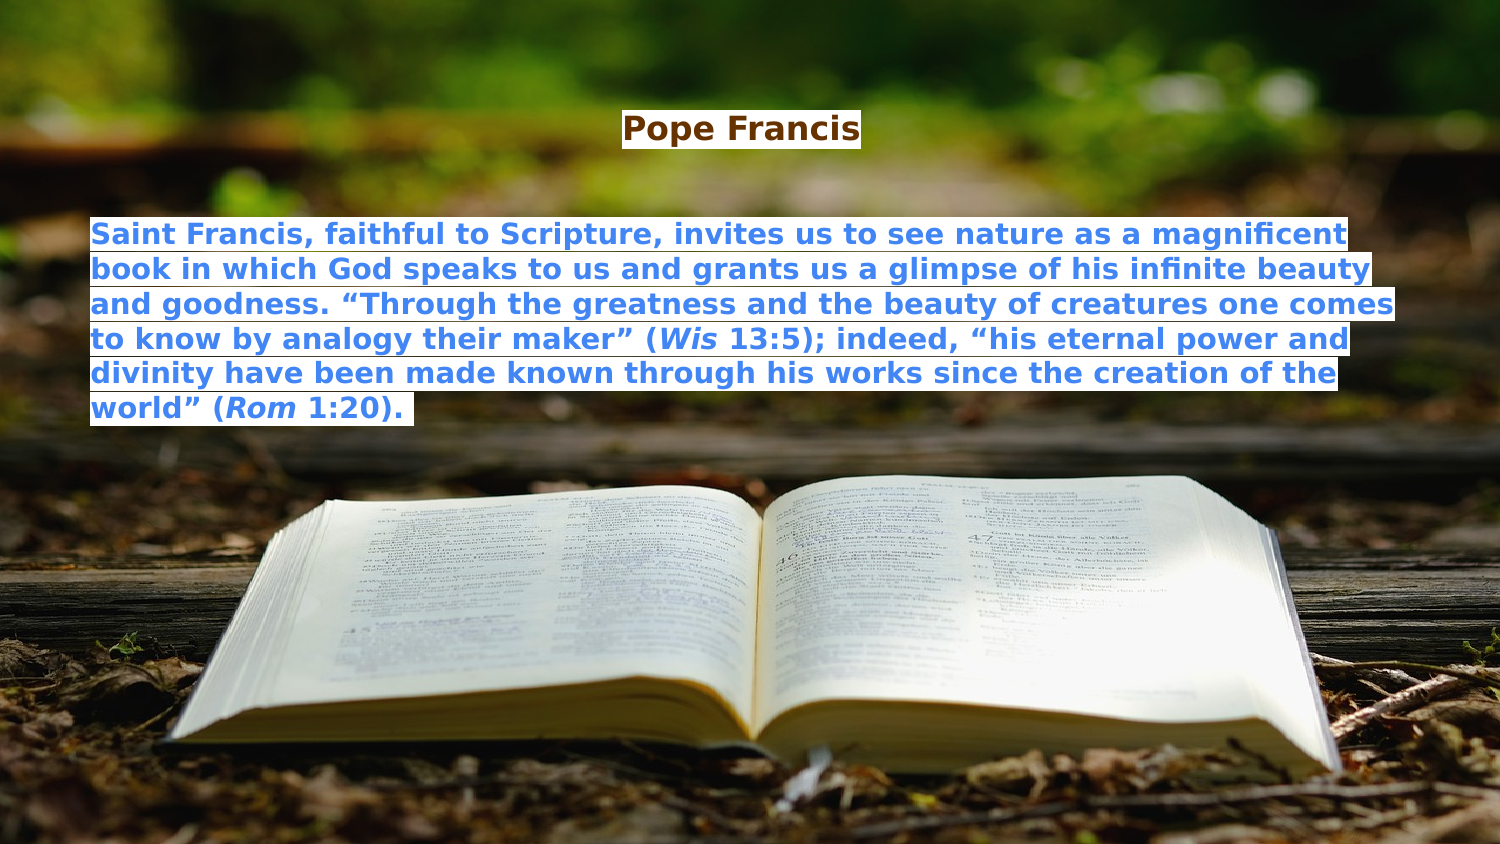

Pope Francis
Saint Francis, faithful to Scripture, invites us to see nature as a magnificent book in which God speaks to us and grants us a glimpse of his infinite beauty and goodness. “Through the greatness and the beauty of creatures one comes to know by analogy their maker” (Wis 13:5); indeed, “his eternal power and divinity have been made known through his works since the creation of the world” (Rom 1:20).